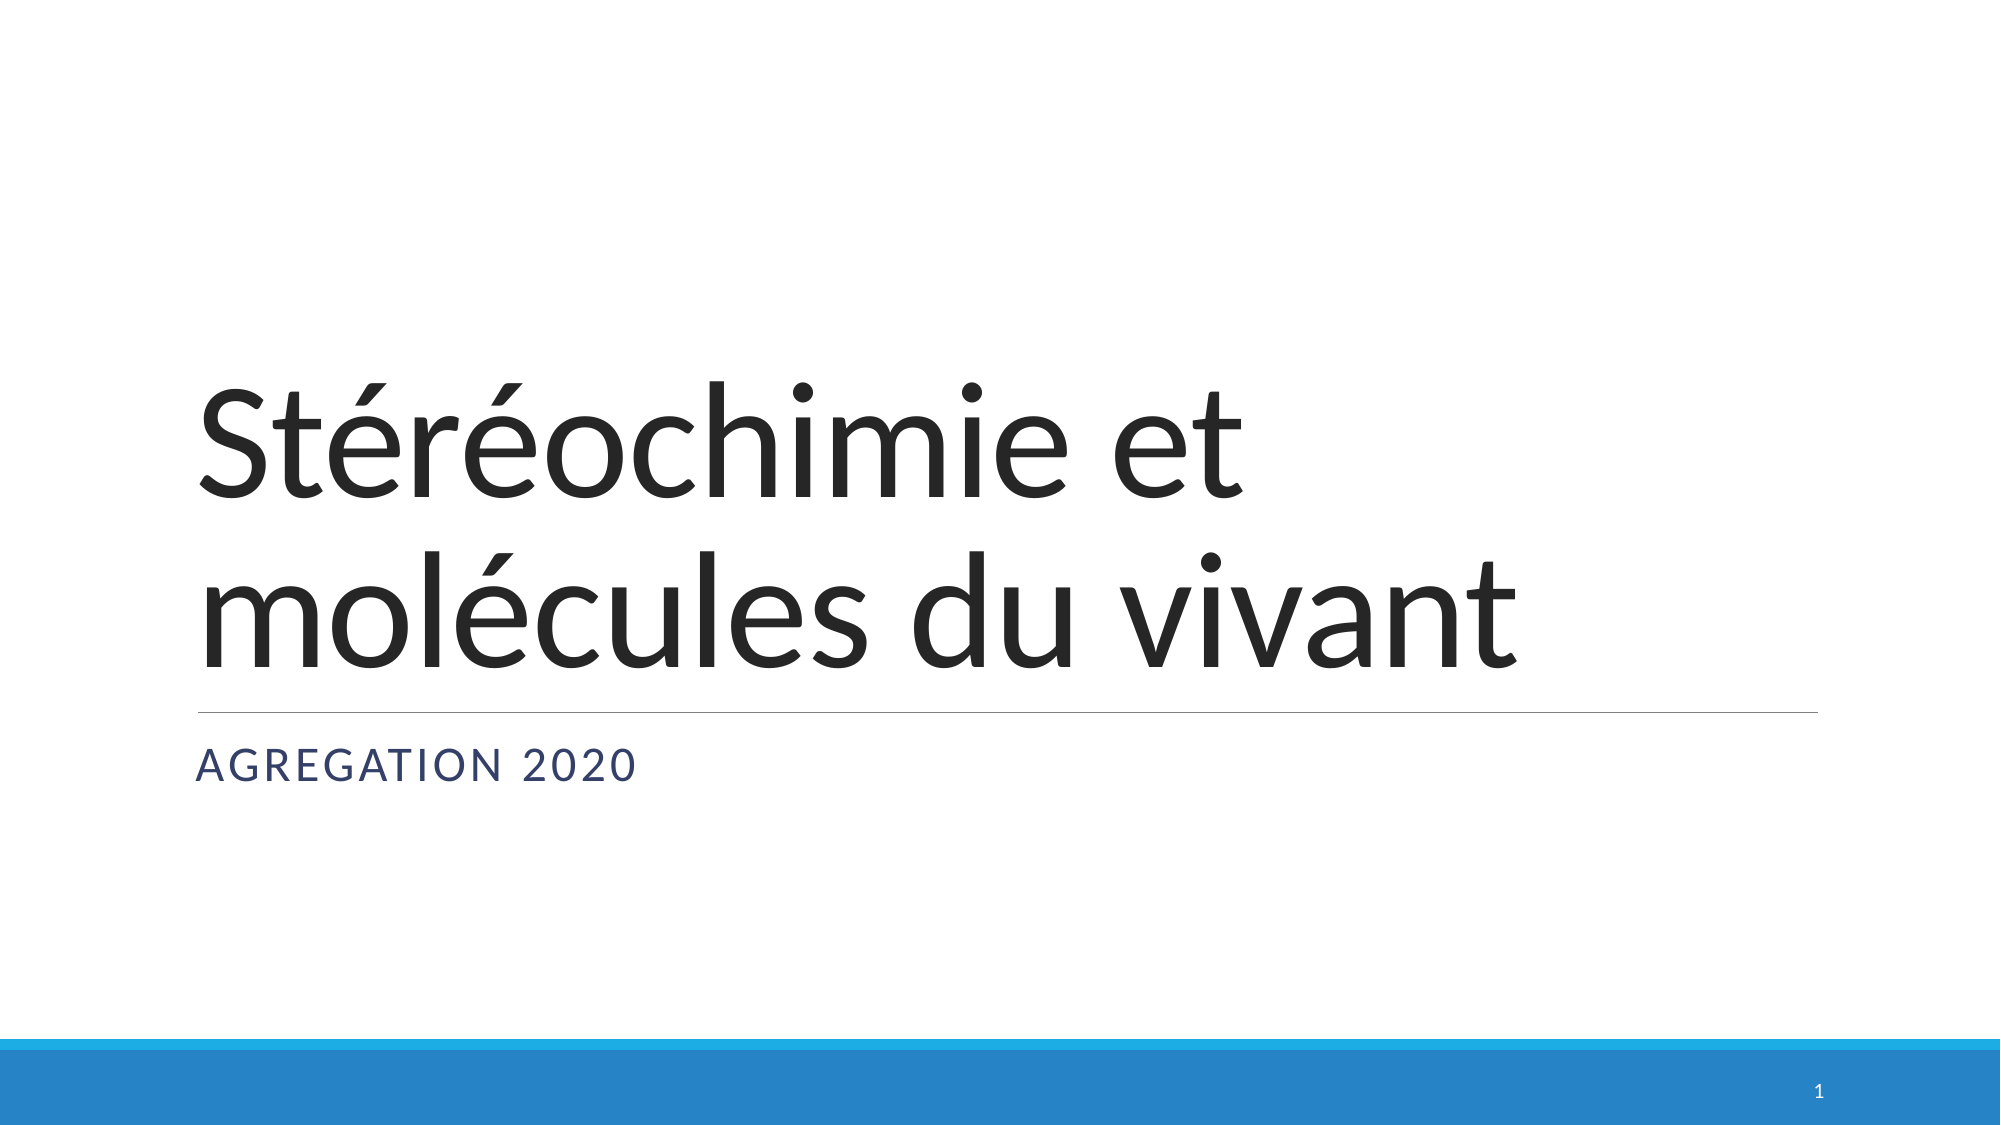

# Stéréochimie et molécules du vivant
AGREGATION 2020
1